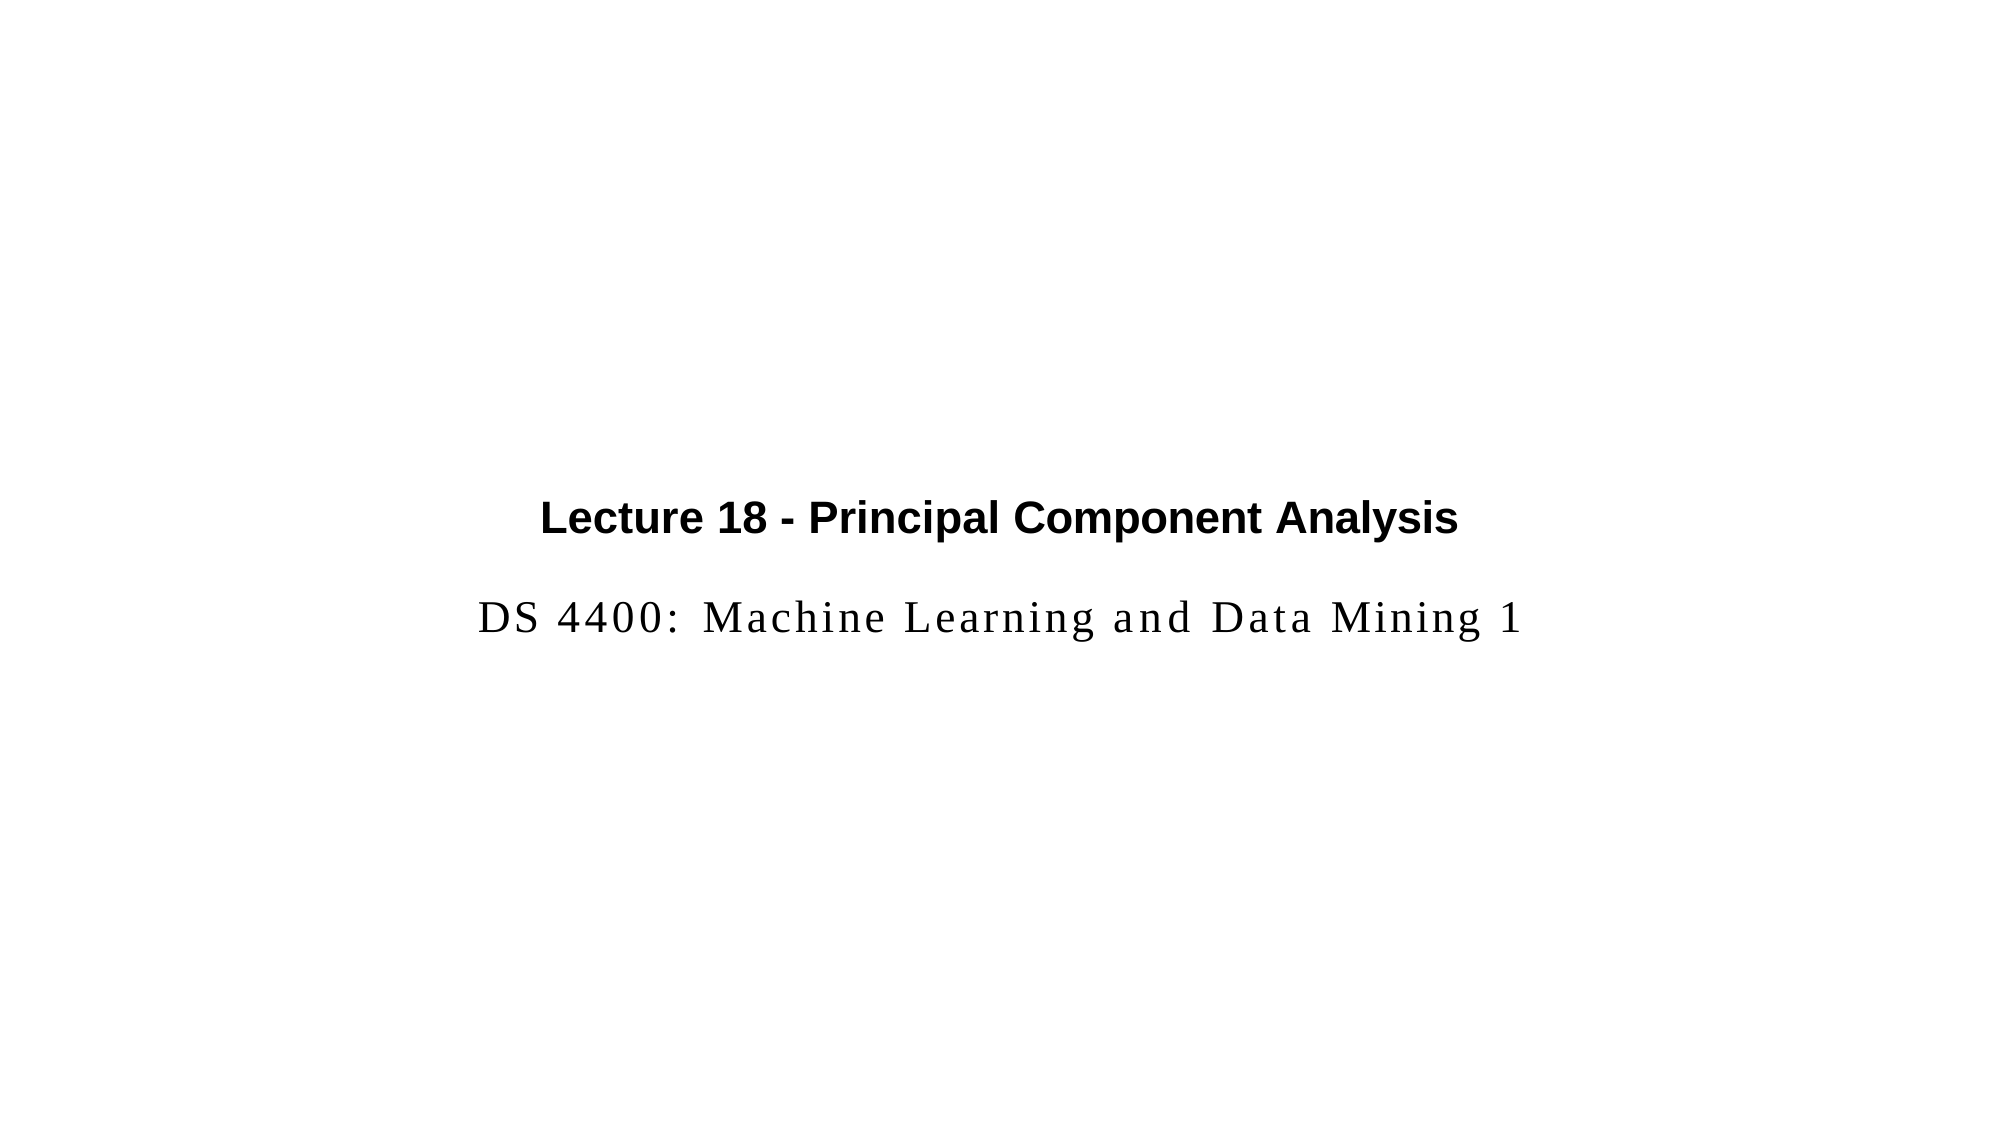

Lecture 18 - Principal Component Analysis
DS 4400: Machine Learning and Data Mining 1